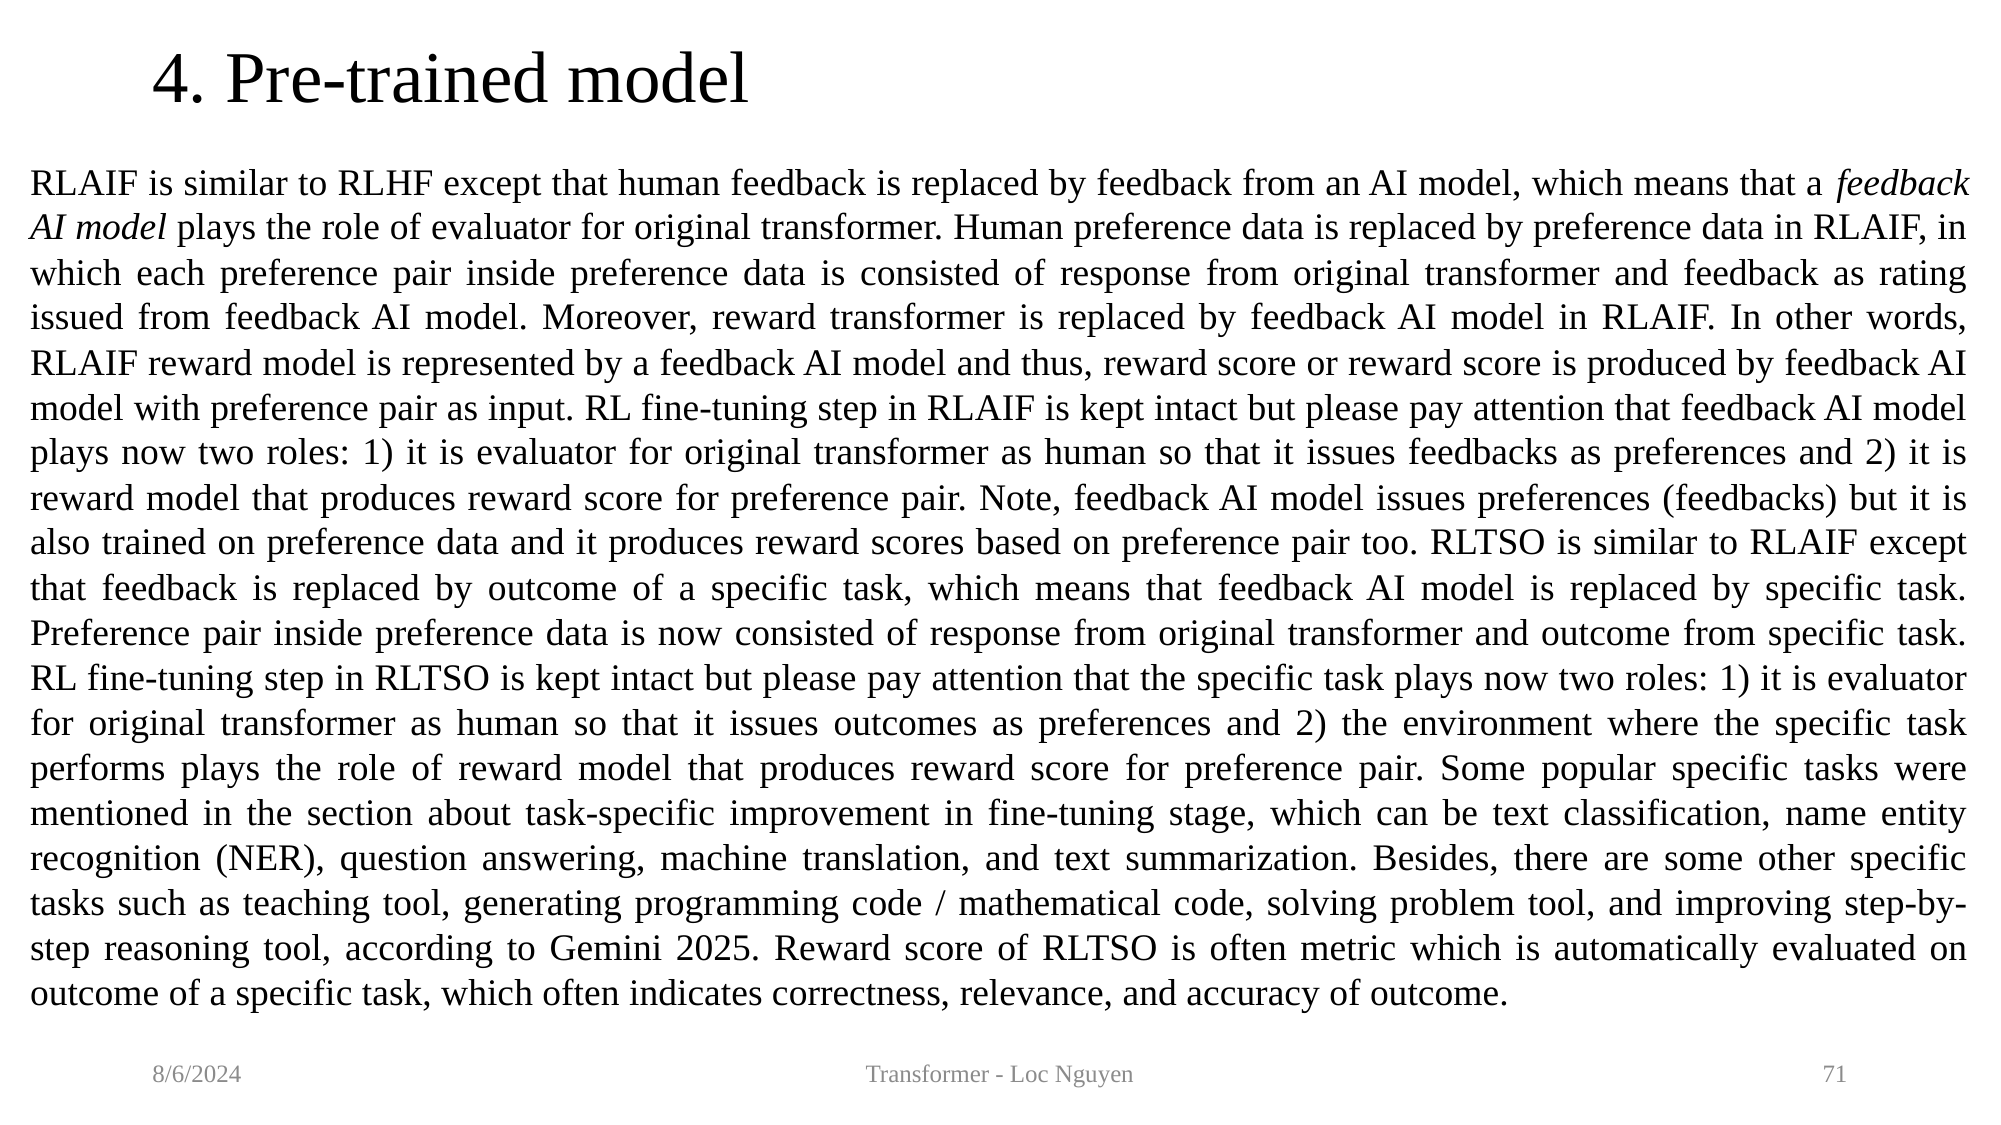

# 4. Pre-trained model
RLAIF is similar to RLHF except that human feedback is replaced by feedback from an AI model, which means that a feedback AI model plays the role of evaluator for original transformer. Human preference data is replaced by preference data in RLAIF, in which each preference pair inside preference data is consisted of response from original transformer and feedback as rating issued from feedback AI model. Moreover, reward transformer is replaced by feedback AI model in RLAIF. In other words, RLAIF reward model is represented by a feedback AI model and thus, reward score or reward score is produced by feedback AI model with preference pair as input. RL fine-tuning step in RLAIF is kept intact but please pay attention that feedback AI model plays now two roles: 1) it is evaluator for original transformer as human so that it issues feedbacks as preferences and 2) it is reward model that produces reward score for preference pair. Note, feedback AI model issues preferences (feedbacks) but it is also trained on preference data and it produces reward scores based on preference pair too. RLTSO is similar to RLAIF except that feedback is replaced by outcome of a specific task, which means that feedback AI model is replaced by specific task. Preference pair inside preference data is now consisted of response from original transformer and outcome from specific task. RL fine-tuning step in RLTSO is kept intact but please pay attention that the specific task plays now two roles: 1) it is evaluator for original transformer as human so that it issues outcomes as preferences and 2) the environment where the specific task performs plays the role of reward model that produces reward score for preference pair. Some popular specific tasks were mentioned in the section about task-specific improvement in fine-tuning stage, which can be text classification, name entity recognition (NER), question answering, machine translation, and text summarization. Besides, there are some other specific tasks such as teaching tool, generating programming code / mathematical code, solving problem tool, and improving step-by-step reasoning tool, according to Gemini 2025. Reward score of RLTSO is often metric which is automatically evaluated on outcome of a specific task, which often indicates correctness, relevance, and accuracy of outcome.
8/6/2024
Transformer - Loc Nguyen
71